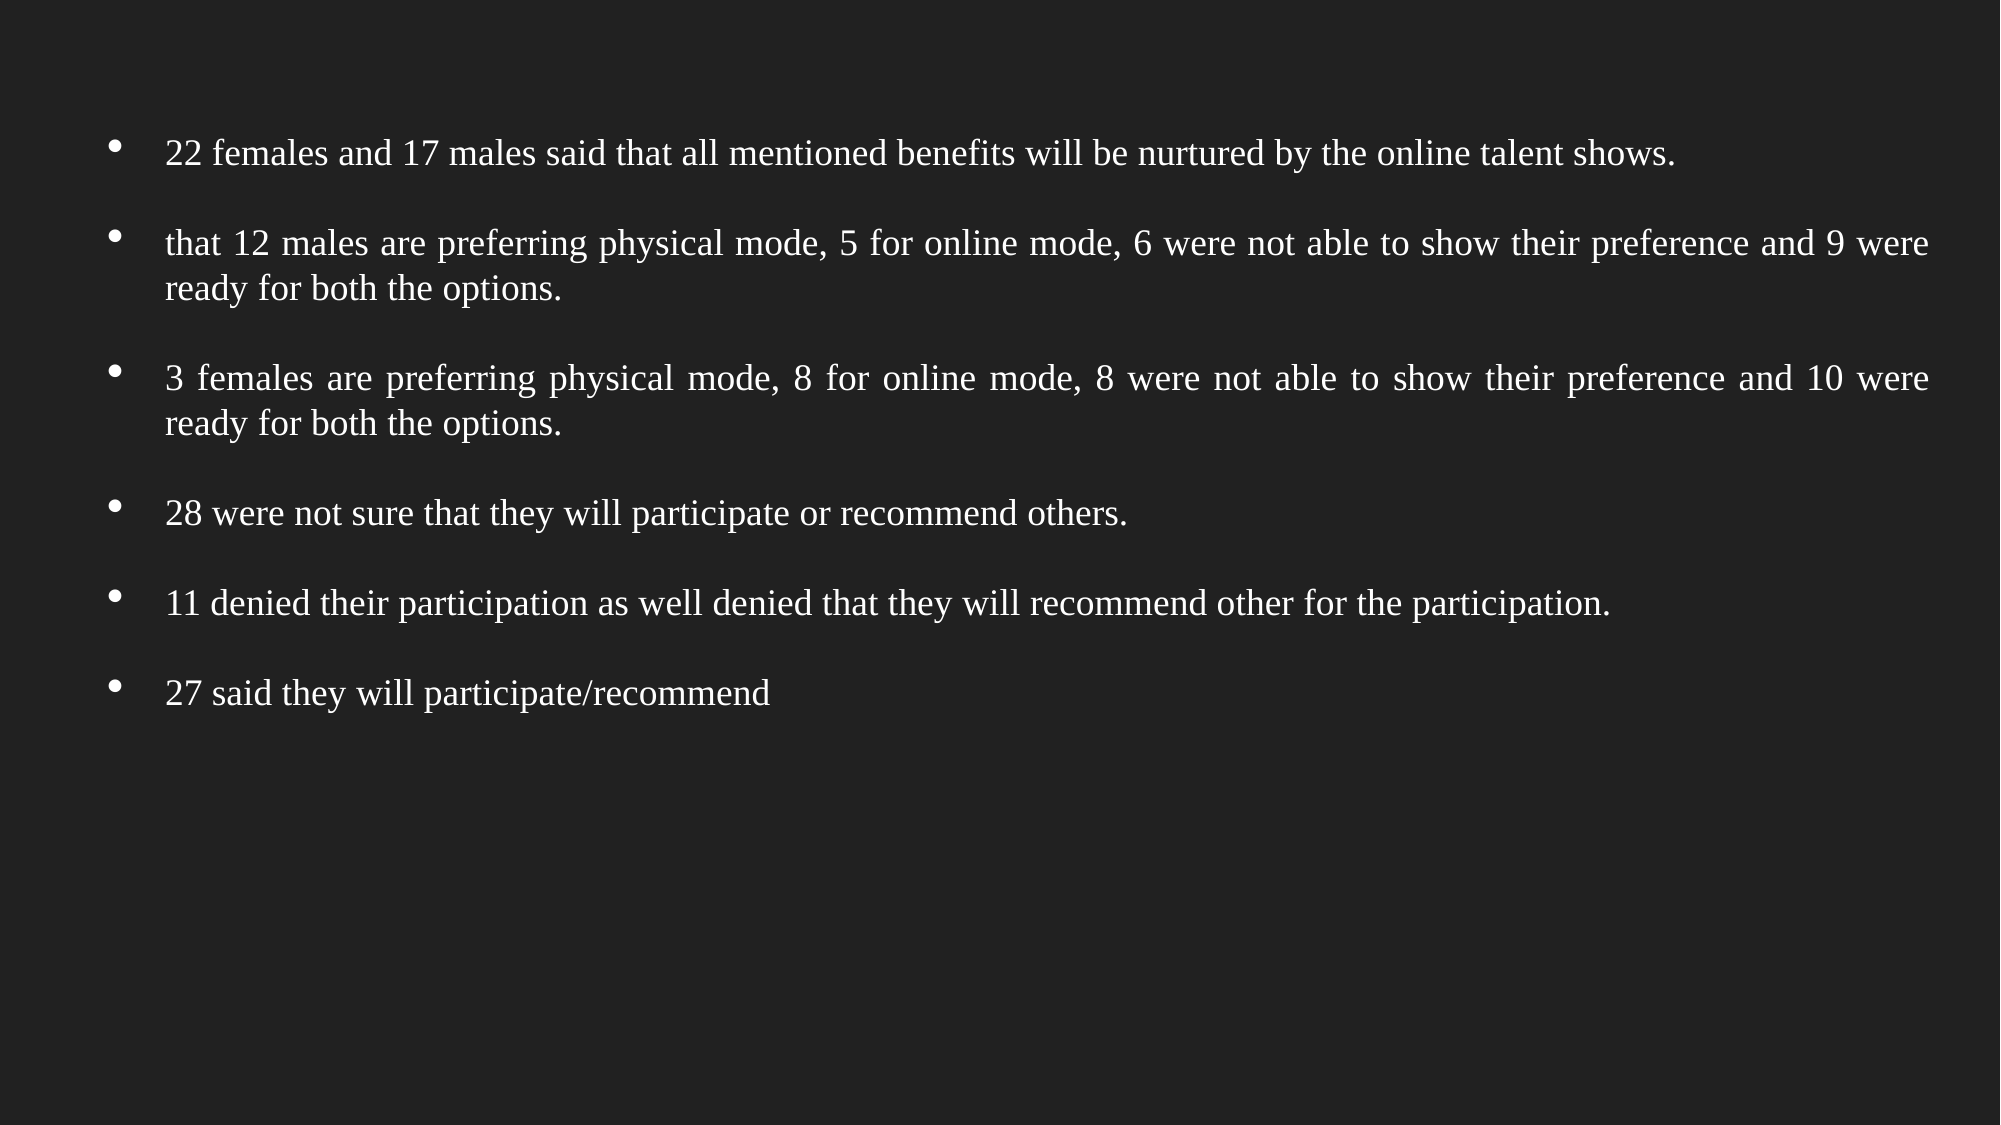

22 females and 17 males said that all mentioned benefits will be nurtured by the online talent shows.

that 12 males are preferring physical mode, 5 for online mode, 6 were not able to show their preference and 9 were ready for both the options.

3 females are preferring physical mode, 8 for online mode, 8 were not able to show their preference and 10 were ready for both the options.

28 were not sure that they will participate or recommend others.

11 denied their participation as well denied that they will recommend other for the participation.

27 said they will participate/recommend